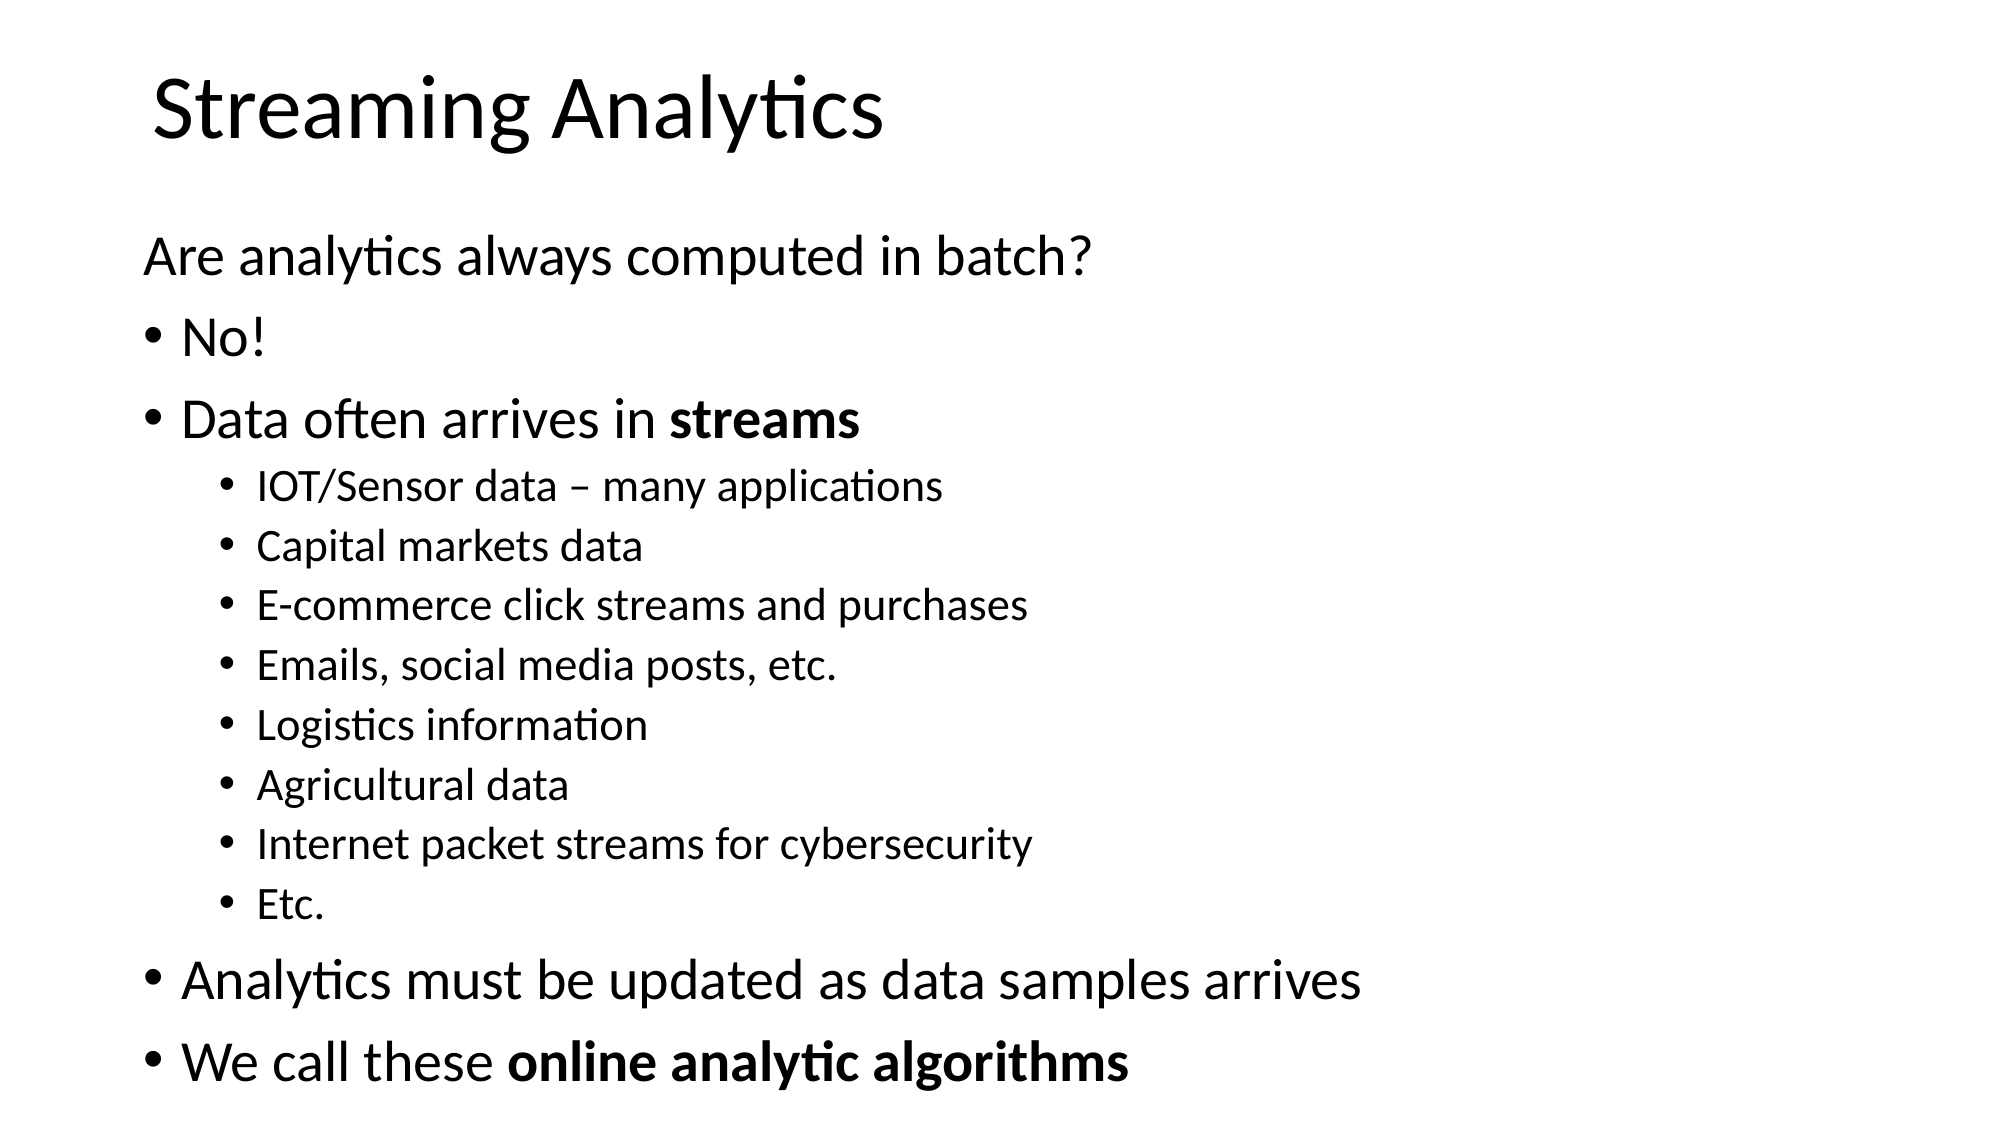

Streaming Analytics
Are analytics always computed in batch?
No!
Data often arrives in streams
IOT/Sensor data – many applications
Capital markets data
E-commerce click streams and purchases
Emails, social media posts, etc.
Logistics information
Agricultural data
Internet packet streams for cybersecurity
Etc.
Analytics must be updated as data samples arrives
We call these online analytic algorithms